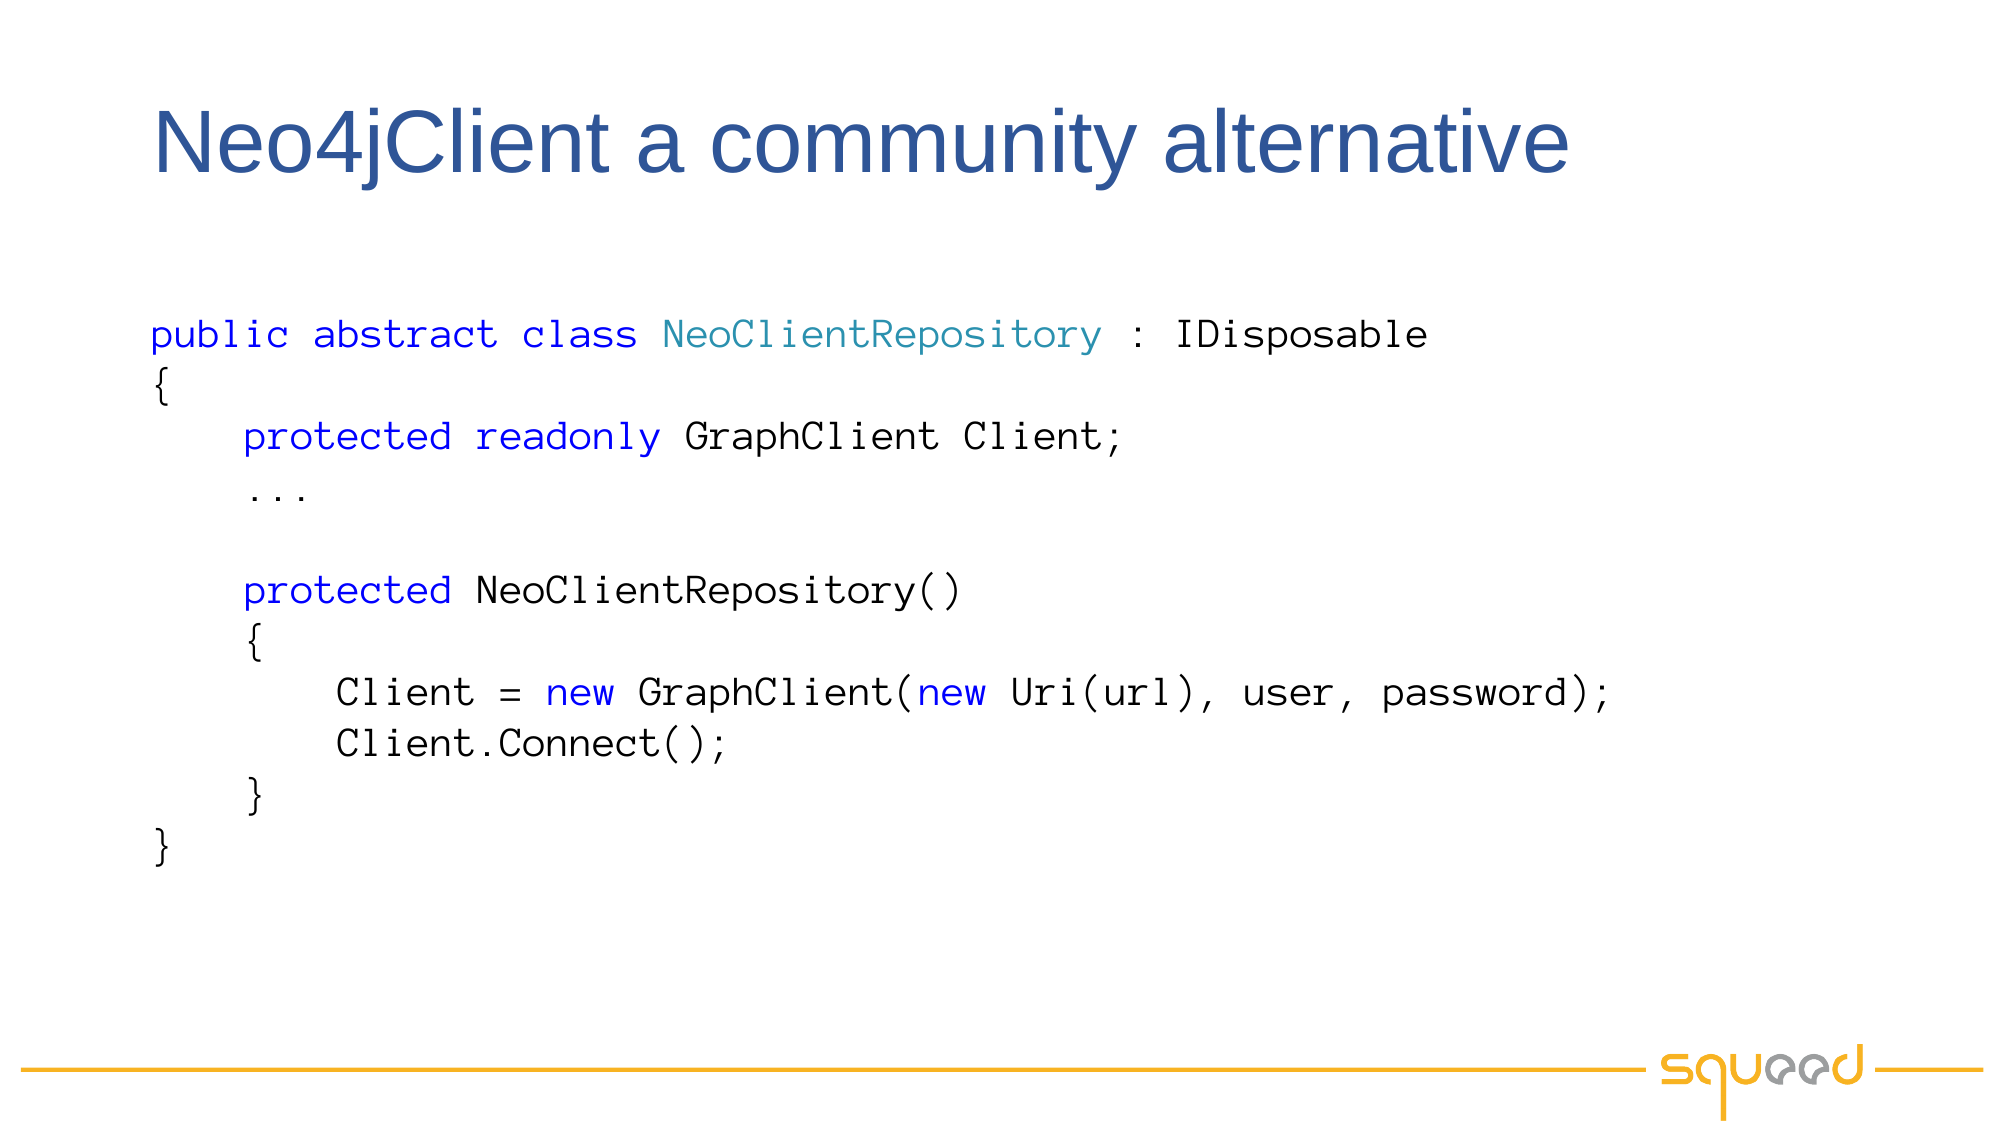

# Neo4jClient a community alternative
public abstract class NeoClientRepository : IDisposable
{
    protected readonly GraphClient Client;
    ...

    protected NeoClientRepository()
    {
        Client = new GraphClient(new Uri(url), user, password);
        Client.Connect();
    }
}